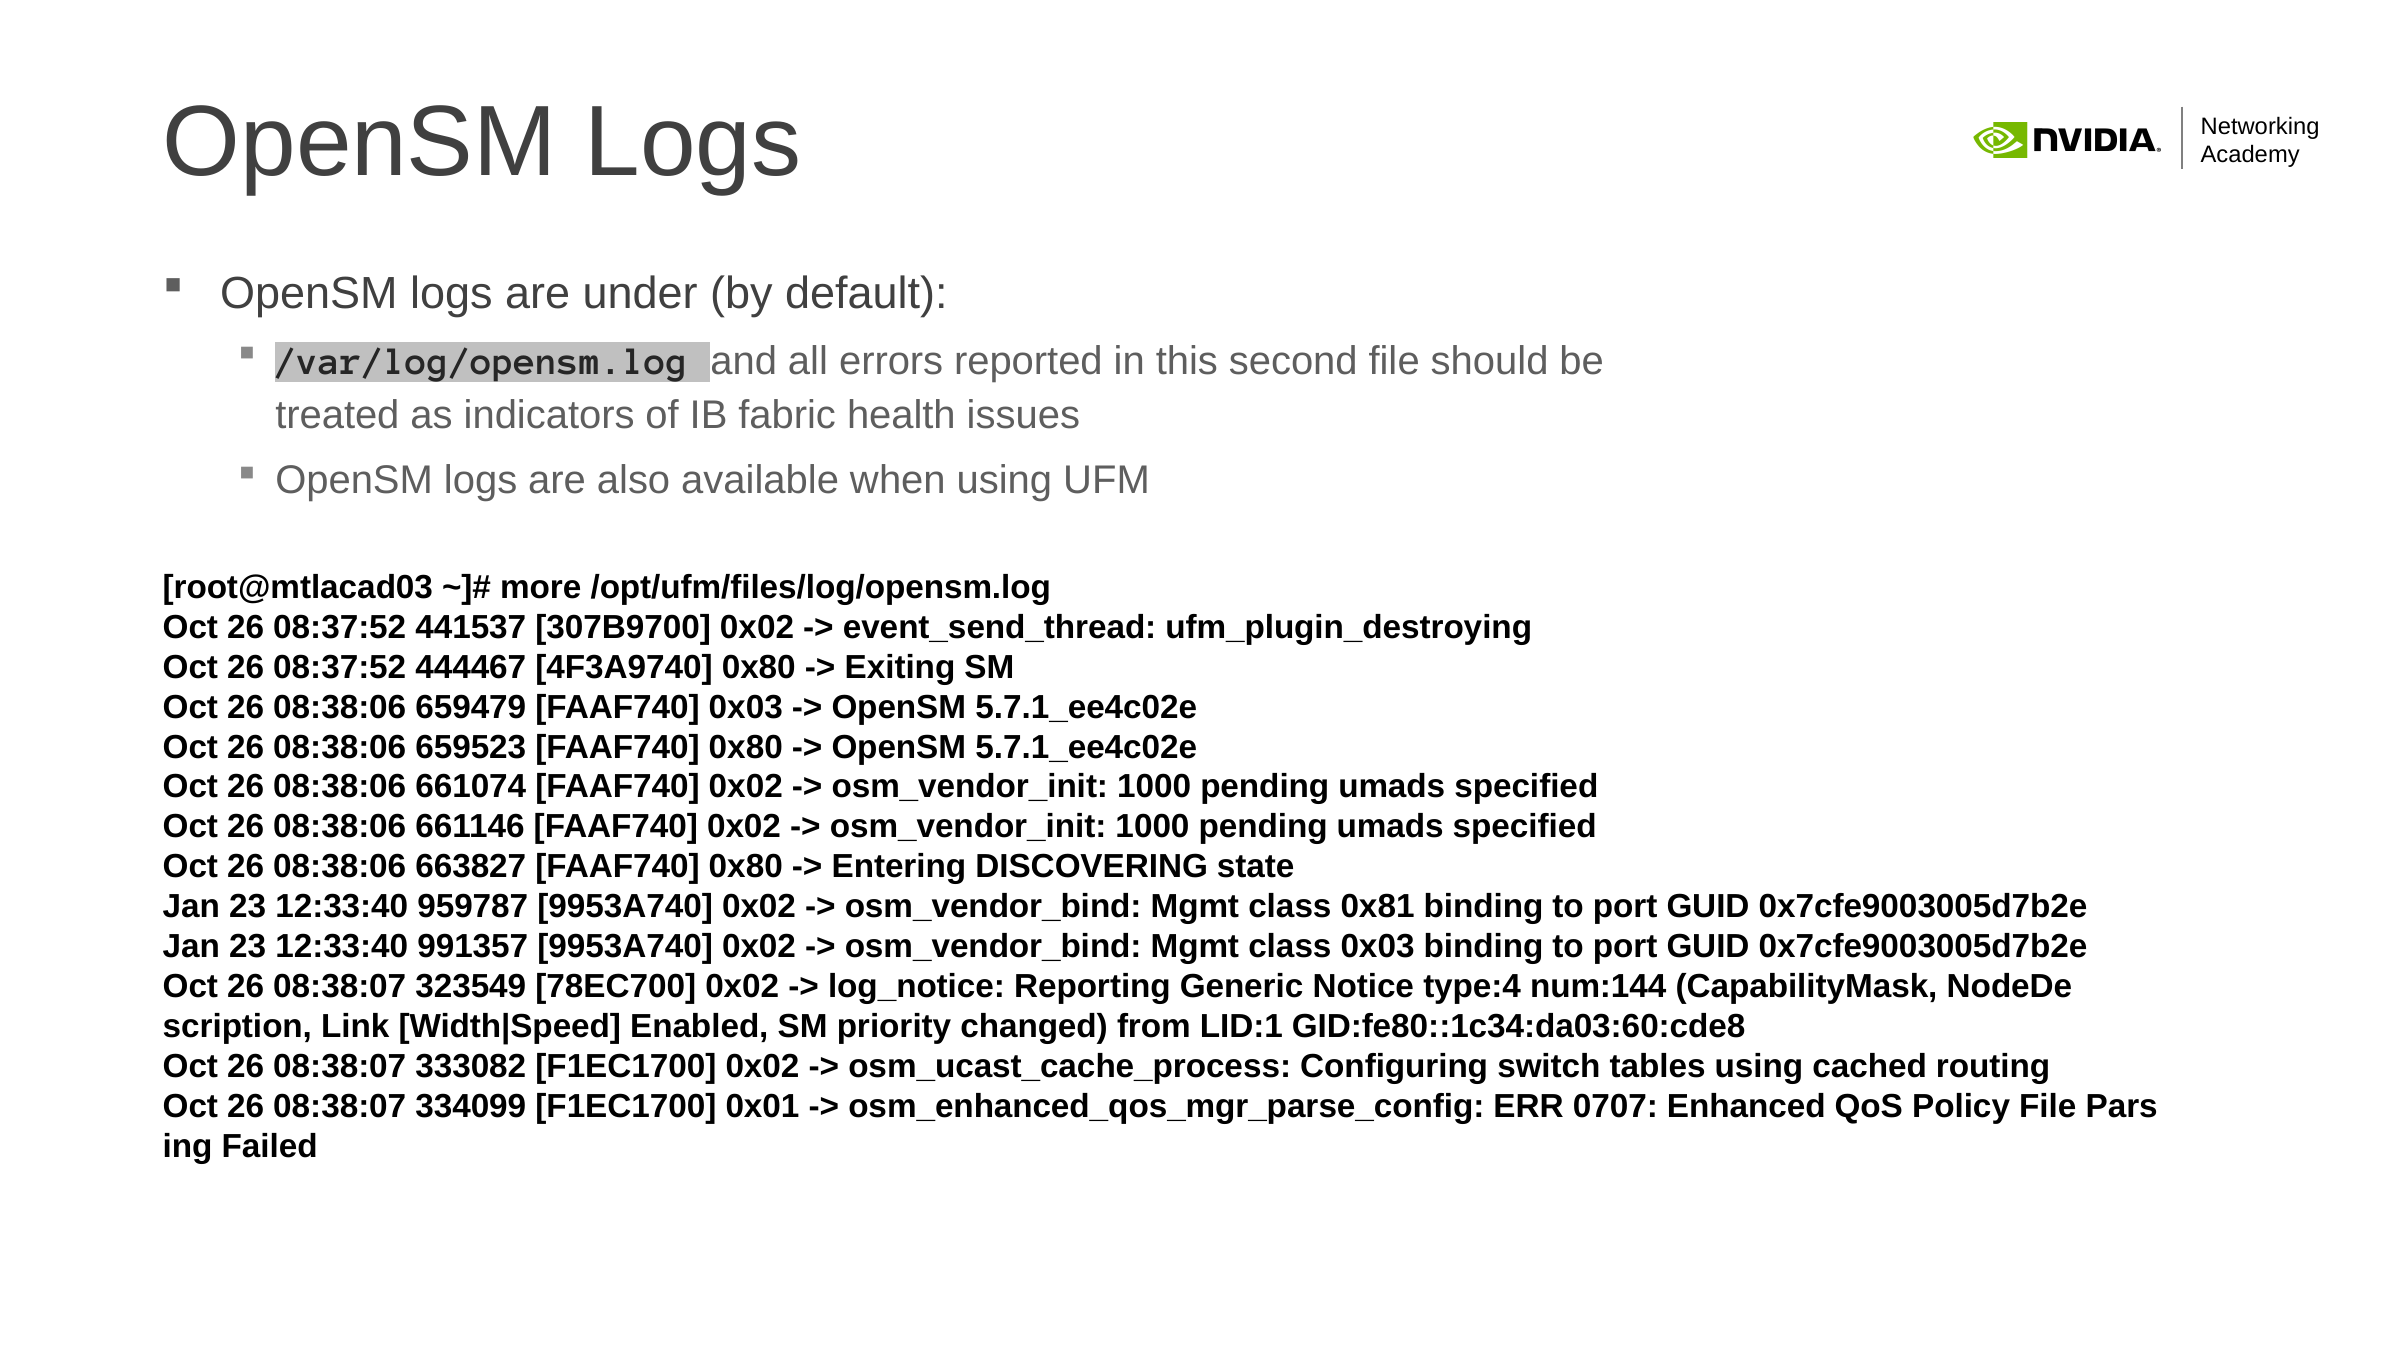

# OpenSM Logs
OpenSM logs are under (by default):
/var/log/opensm.log and all errors reported in this second file should be
treated as indicators of IB fabric health issues
OpenSM logs are also available when using UFM

[root@mtlacad03 ~]# more /opt/ufm/files/log/opensm.log
Oct 26 08:37:52 441537 [307B9700] 0x02 -> event_send_thread: ufm_plugin_destroying
Oct 26 08:37:52 444467 [4F3A9740] 0x80 -> Exiting SM
Oct 26 08:38:06 659479 [FAAF740] 0x03 -> OpenSM 5.7.1_ee4c02e
Oct 26 08:38:06 659523 [FAAF740] 0x80 -> OpenSM 5.7.1_ee4c02e
Oct 26 08:38:06 661074 [FAAF740] 0x02 -> osm_vendor_init: 1000 pending umads specified
Oct 26 08:38:06 661146 [FAAF740] 0x02 -> osm_vendor_init: 1000 pending umads specified
Oct 26 08:38:06 663827 [FAAF740] 0x80 -> Entering DISCOVERING state
Jan 23 12:33:40 959787 [9953A740] 0x02 -> osm_vendor_bind: Mgmt class 0x81 binding to port GUID 0x7cfe9003005d7b2e
Jan 23 12:33:40 991357 [9953A740] 0x02 -> osm_vendor_bind: Mgmt class 0x03 binding to port GUID 0x7cfe9003005d7b2e
Oct 26 08:38:07 323549 [78EC700] 0x02 -> log_notice: Reporting Generic Notice type:4 num:144 (CapabilityMask, NodeDe
scription, Link [Width|Speed] Enabled, SM priority changed) from LID:1 GID:fe80::1c34:da03:60:cde8
Oct 26 08:38:07 333082 [F1EC1700] 0x02 -> osm_ucast_cache_process: Configuring switch tables using cached routing
Oct 26 08:38:07 334099 [F1EC1700] 0x01 -> osm_enhanced_qos_mgr_parse_config: ERR 0707: Enhanced QoS Policy File Pars
ing Failed